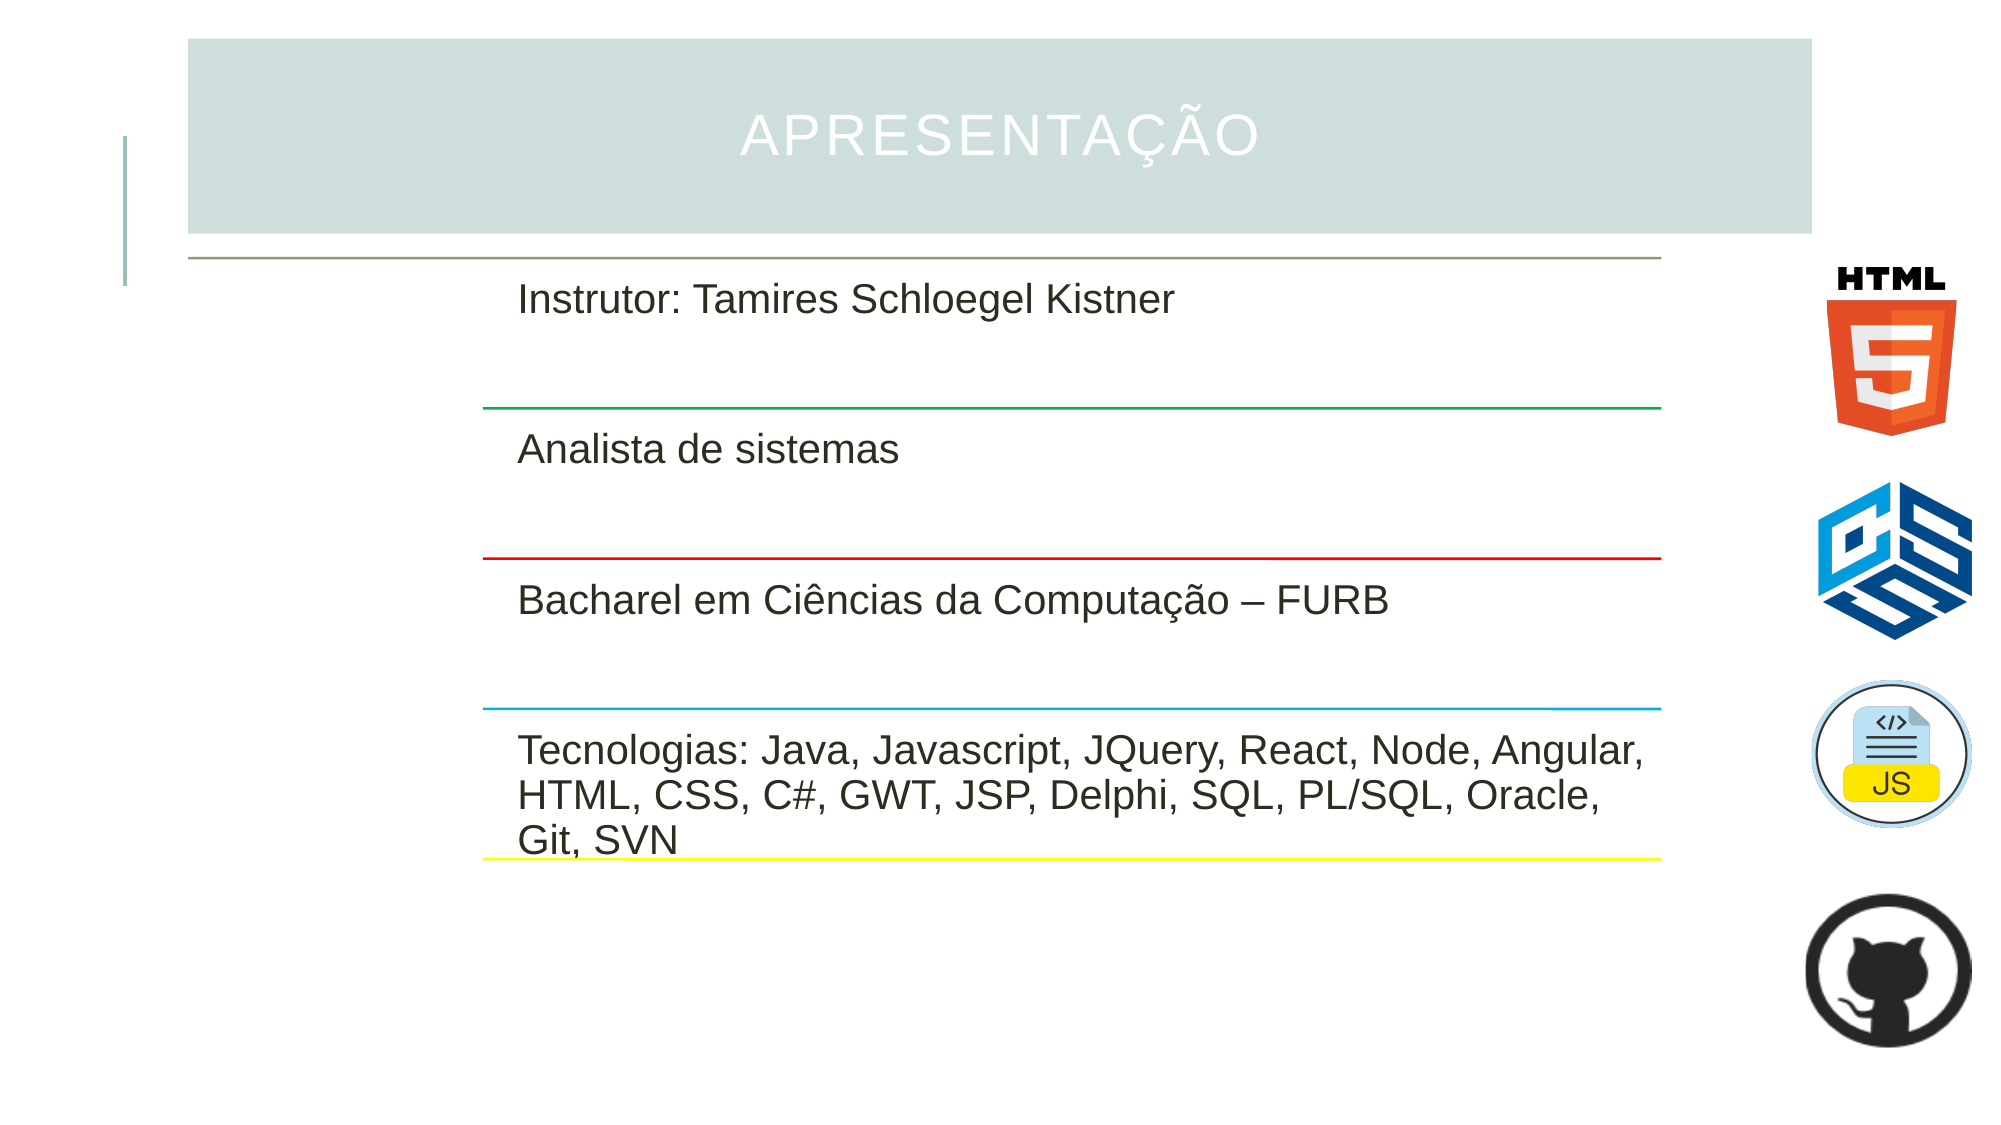

Apresentação

Instrutor: Tamires Schloegel Kistner
Analista de sistemas
Bacharel em Ciências da Computação – FURB
Tecnologias: Java, Javascript, JQuery, React, Node, Angular, HTML, CSS, C#, GWT, JSP, Delphi, SQL, PL/SQL, Oracle, Git, SVN